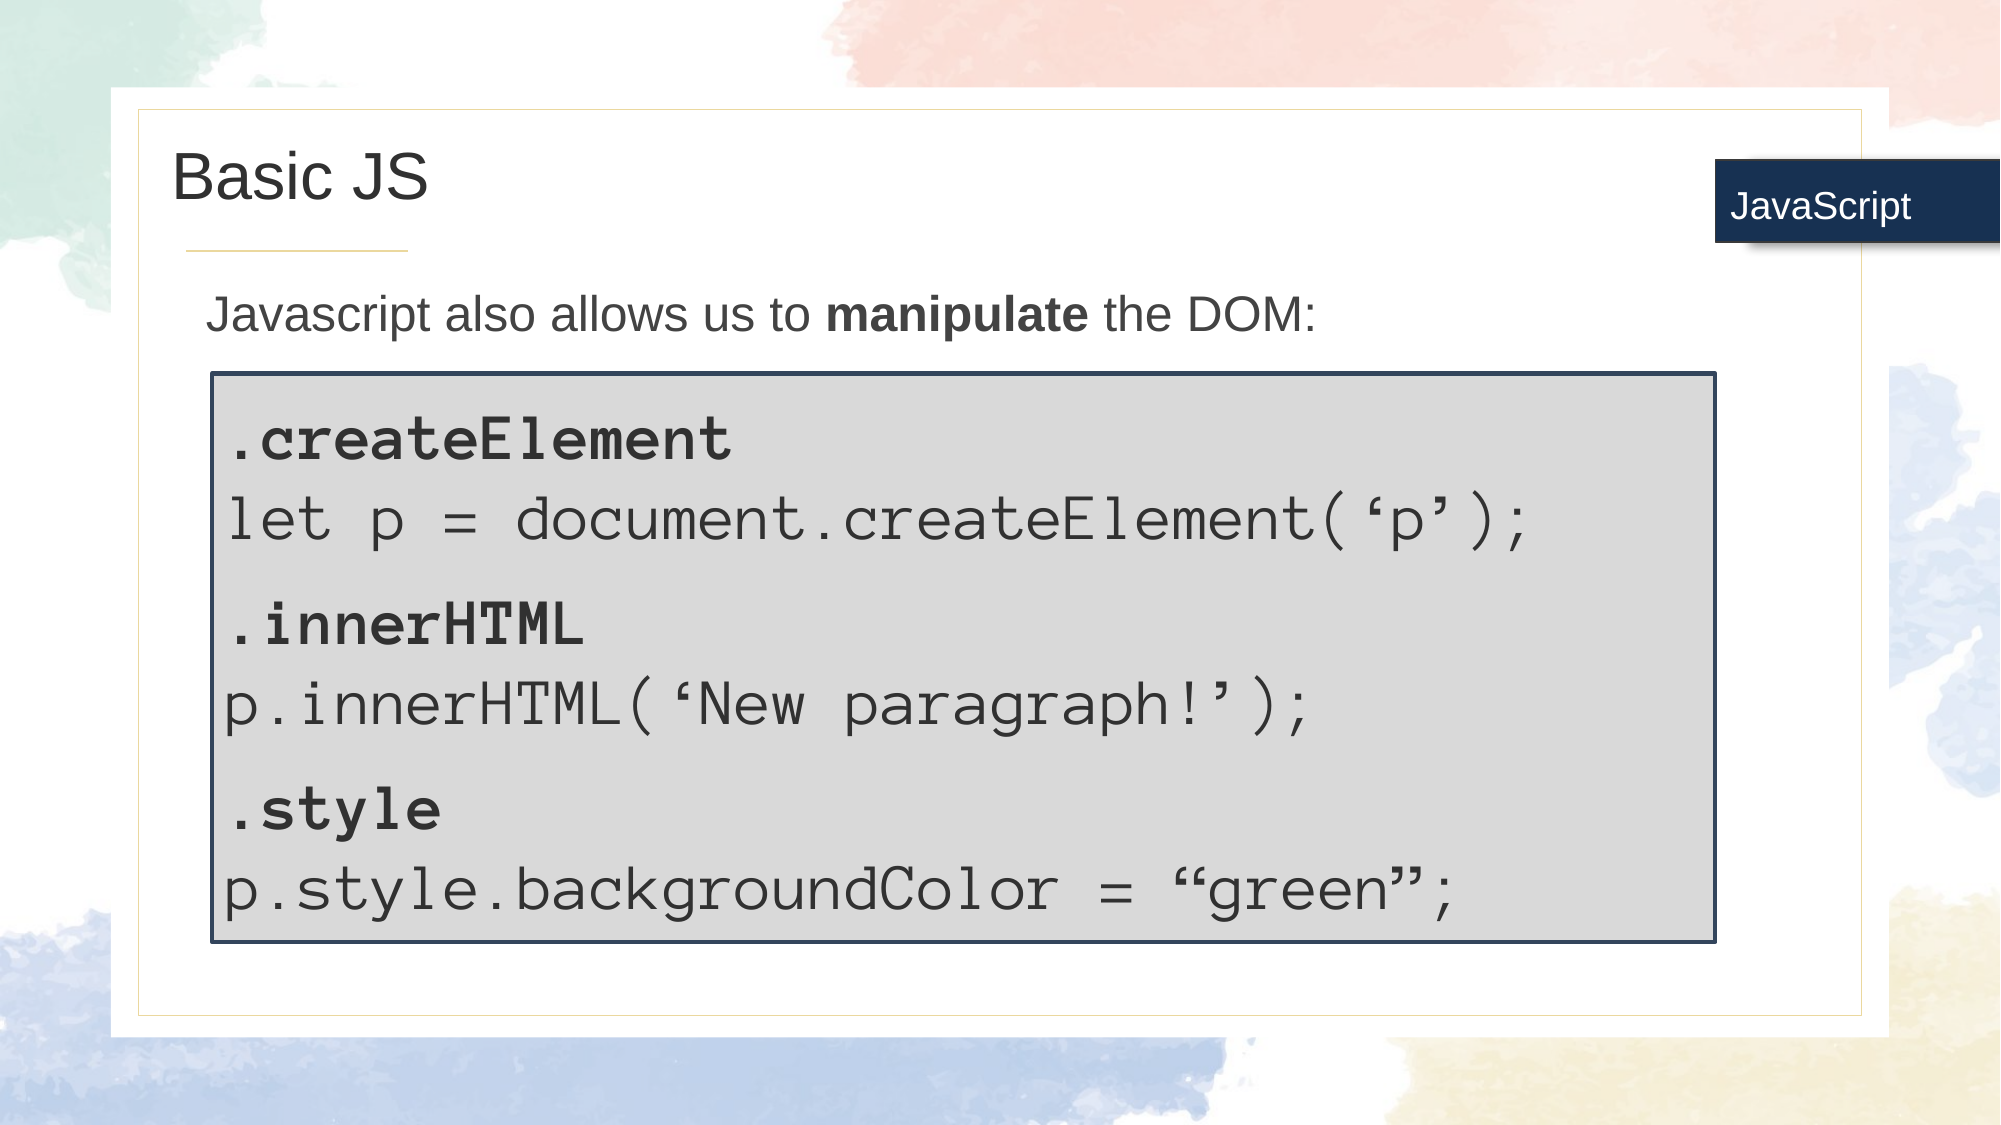

# Basic JS
JavaScript
Javascript also allows us to manipulate the DOM:

.createElement
let p = document.createElement(‘p’);
.innerHTML
p.innerHTML(‘New paragraph!’);
.style
p.style.backgroundColor = “green”;